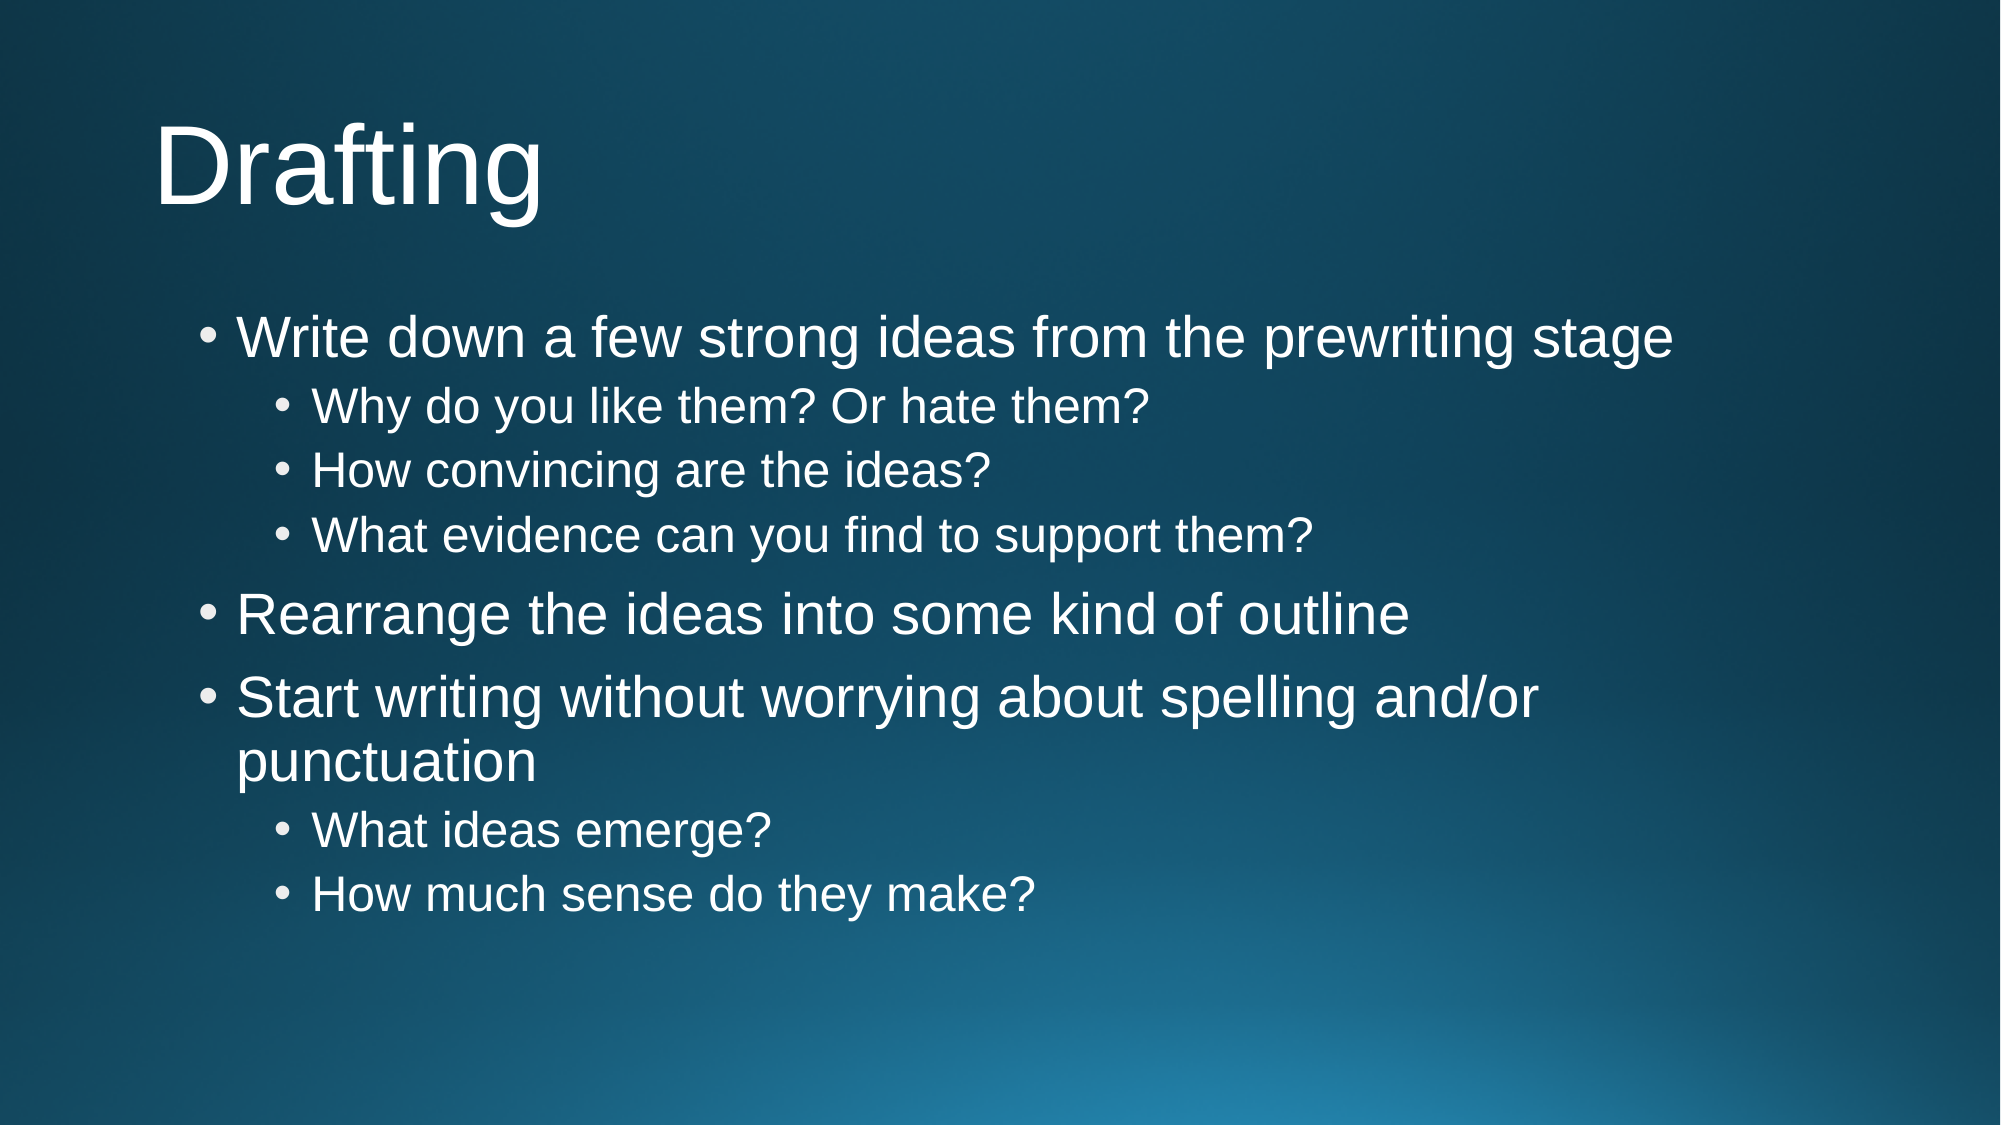

# Drafting
Write down a few strong ideas from the prewriting stage
Why do you like them? Or hate them?
How convincing are the ideas?
What evidence can you find to support them?
Rearrange the ideas into some kind of outline
Start writing without worrying about spelling and/or punctuation
What ideas emerge?
How much sense do they make?